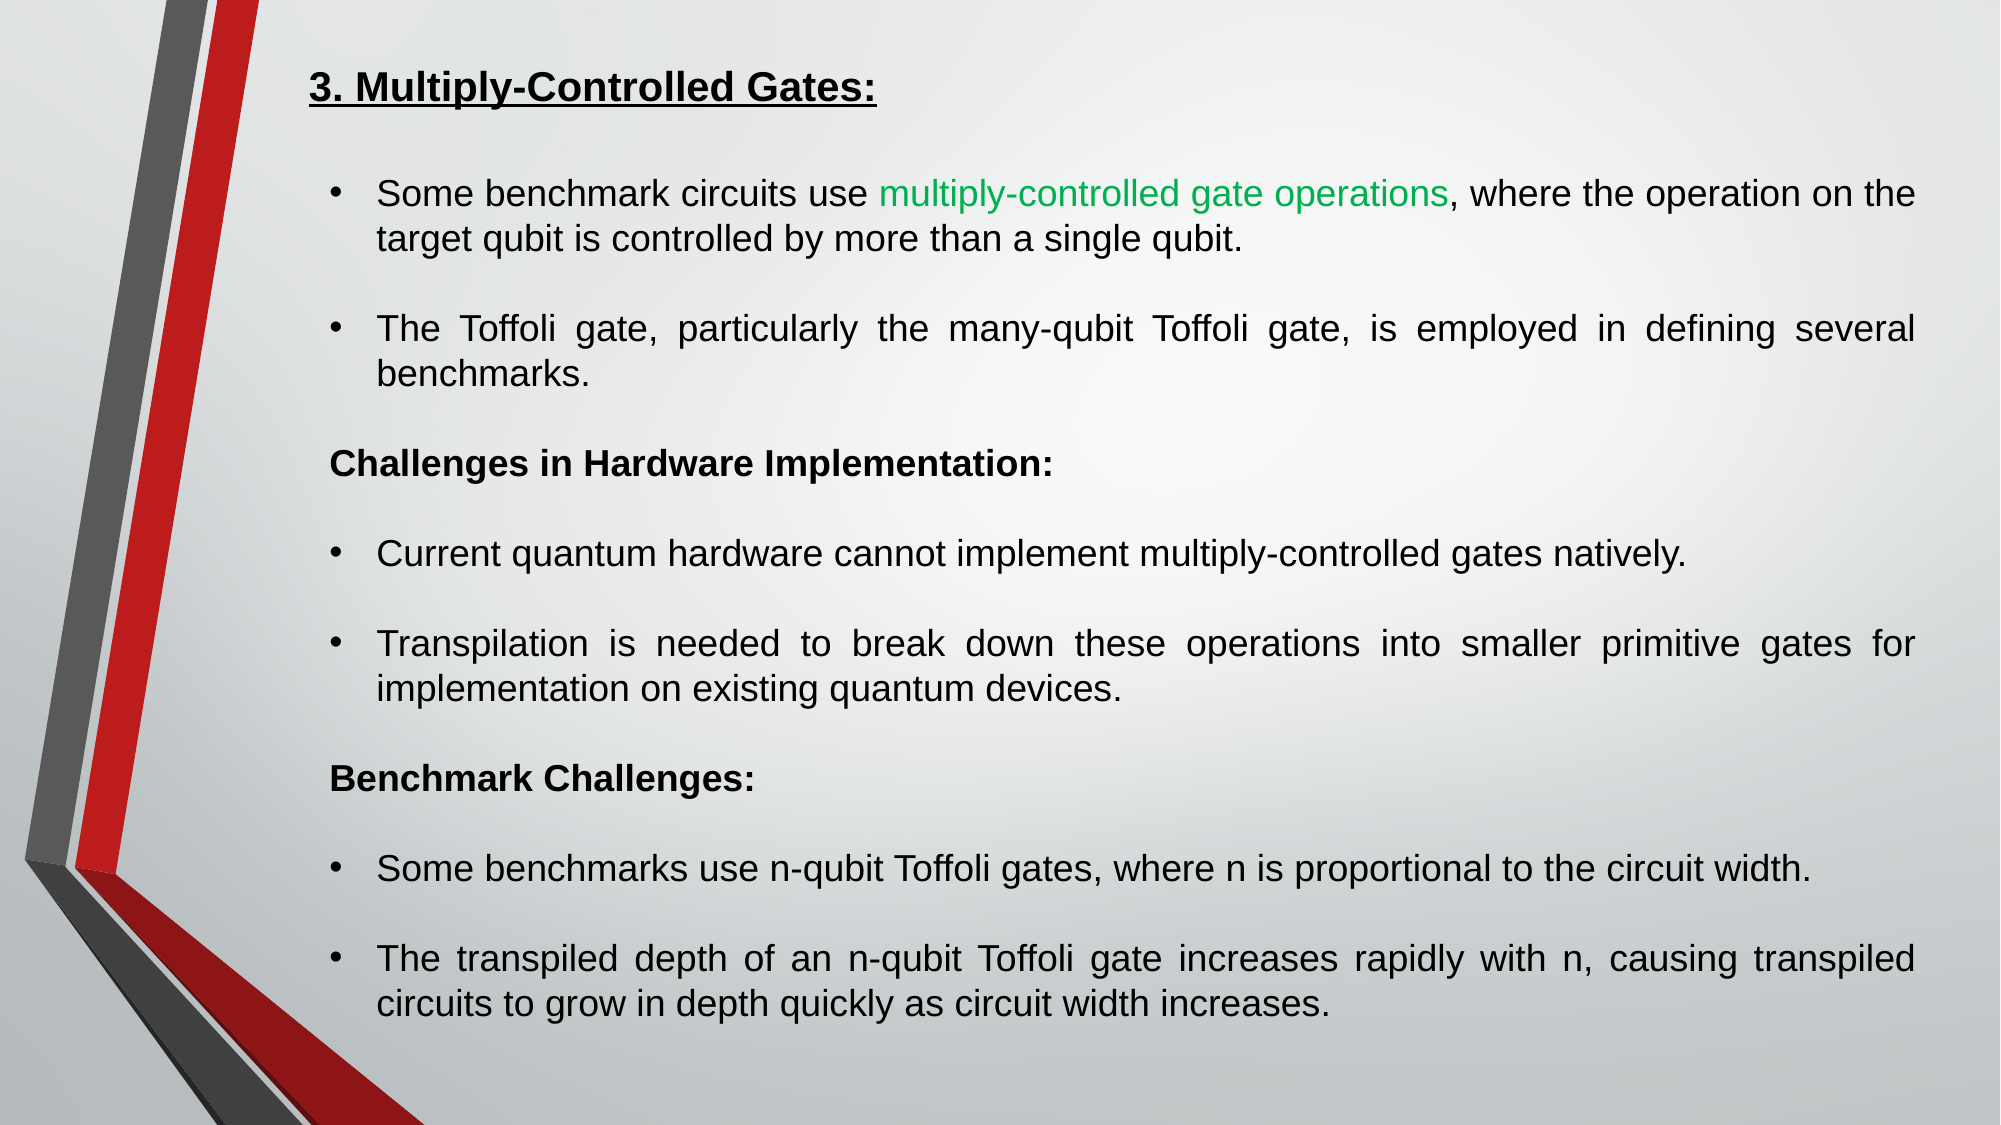

3. Multiply-Controlled Gates:
Some benchmark circuits use multiply-controlled gate operations, where the operation on the target qubit is controlled by more than a single qubit.

The Toffoli gate, particularly the many-qubit Toffoli gate, is employed in defining several benchmarks.

Challenges in Hardware Implementation:

Current quantum hardware cannot implement multiply-controlled gates natively.

Transpilation is needed to break down these operations into smaller primitive gates for implementation on existing quantum devices.

Benchmark Challenges:

Some benchmarks use n-qubit Toffoli gates, where n is proportional to the circuit width.

The transpiled depth of an n-qubit Toffoli gate increases rapidly with n, causing transpiled circuits to grow in depth quickly as circuit width increases.